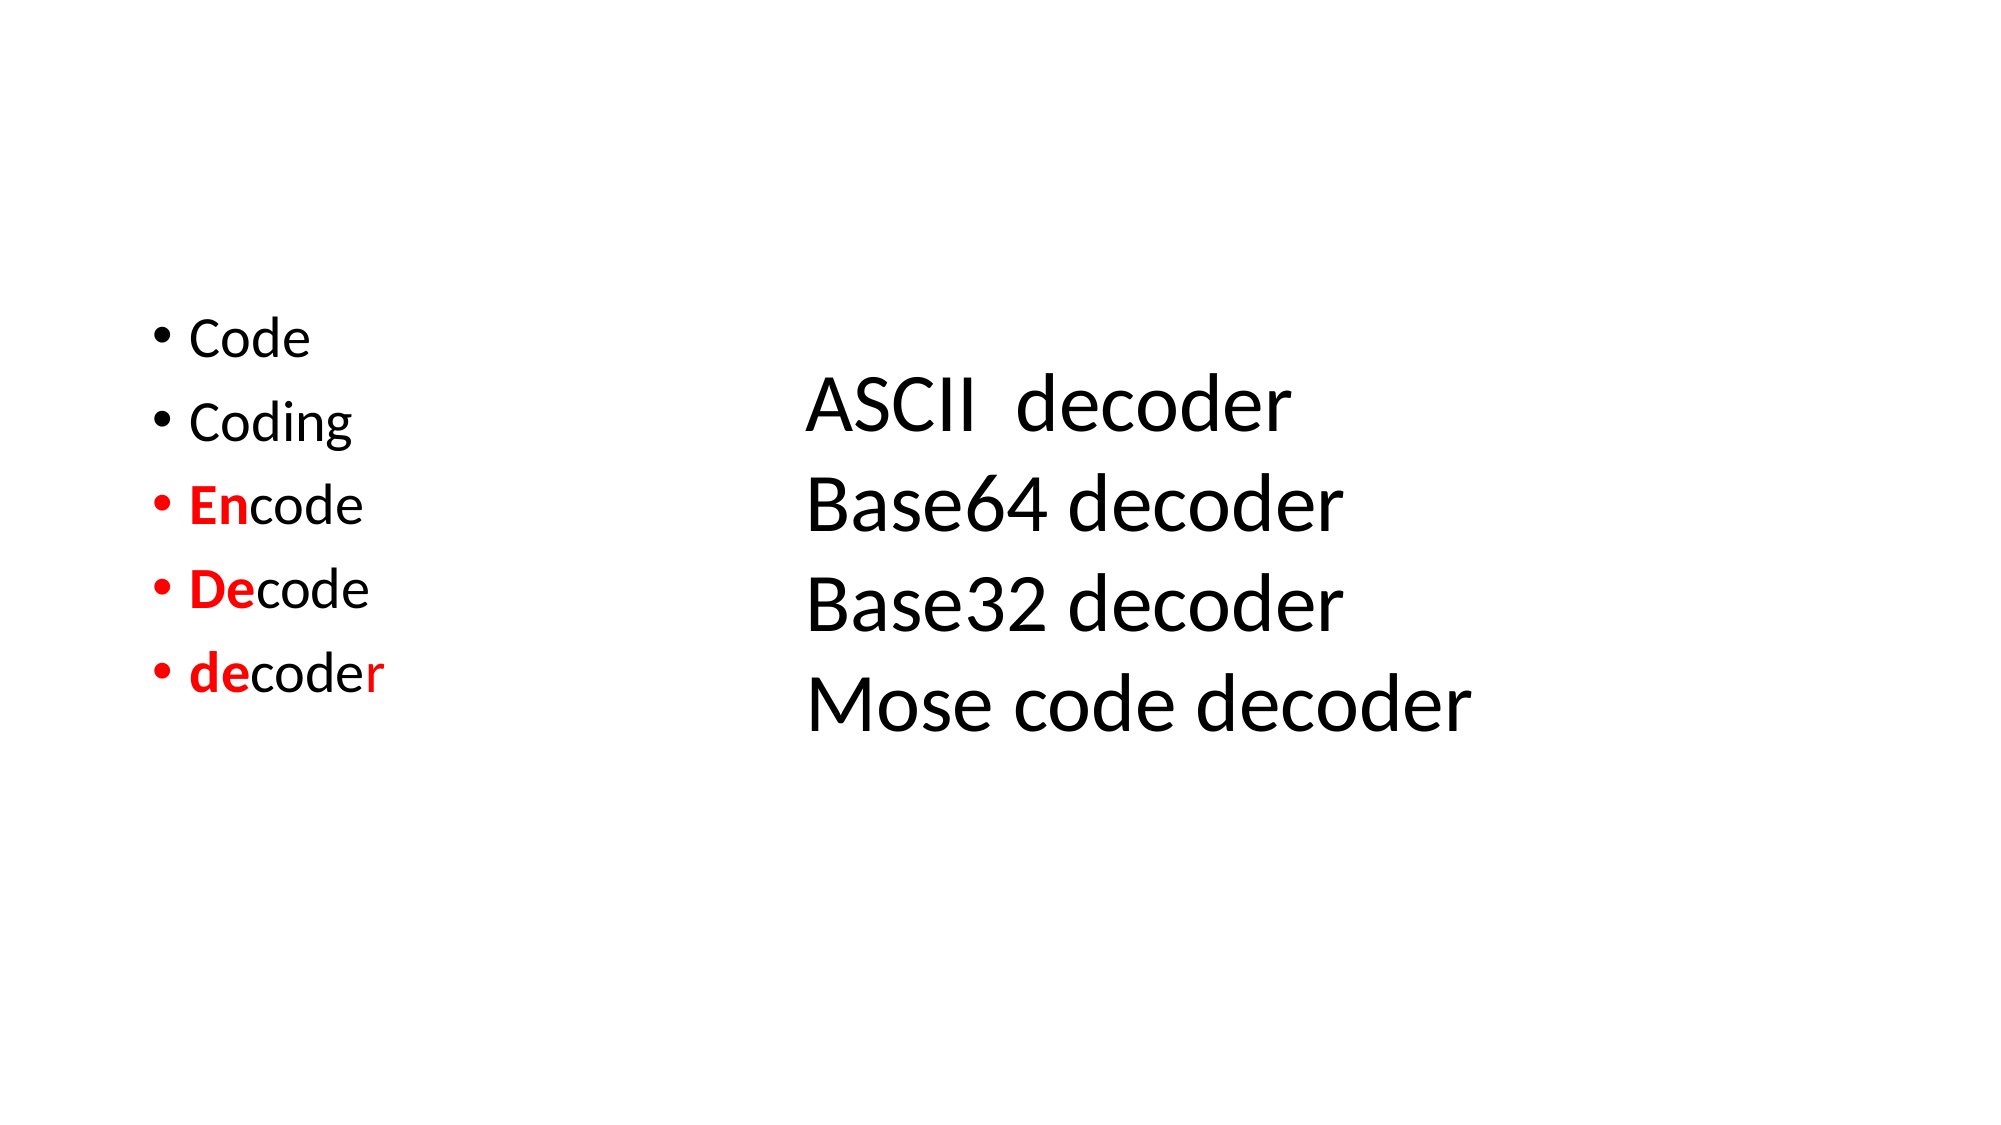

#
Code
Coding
Encode
Decode
decoder
ASCII  decoder
Base64 decoder
Base32 decoder
Mose code decoder